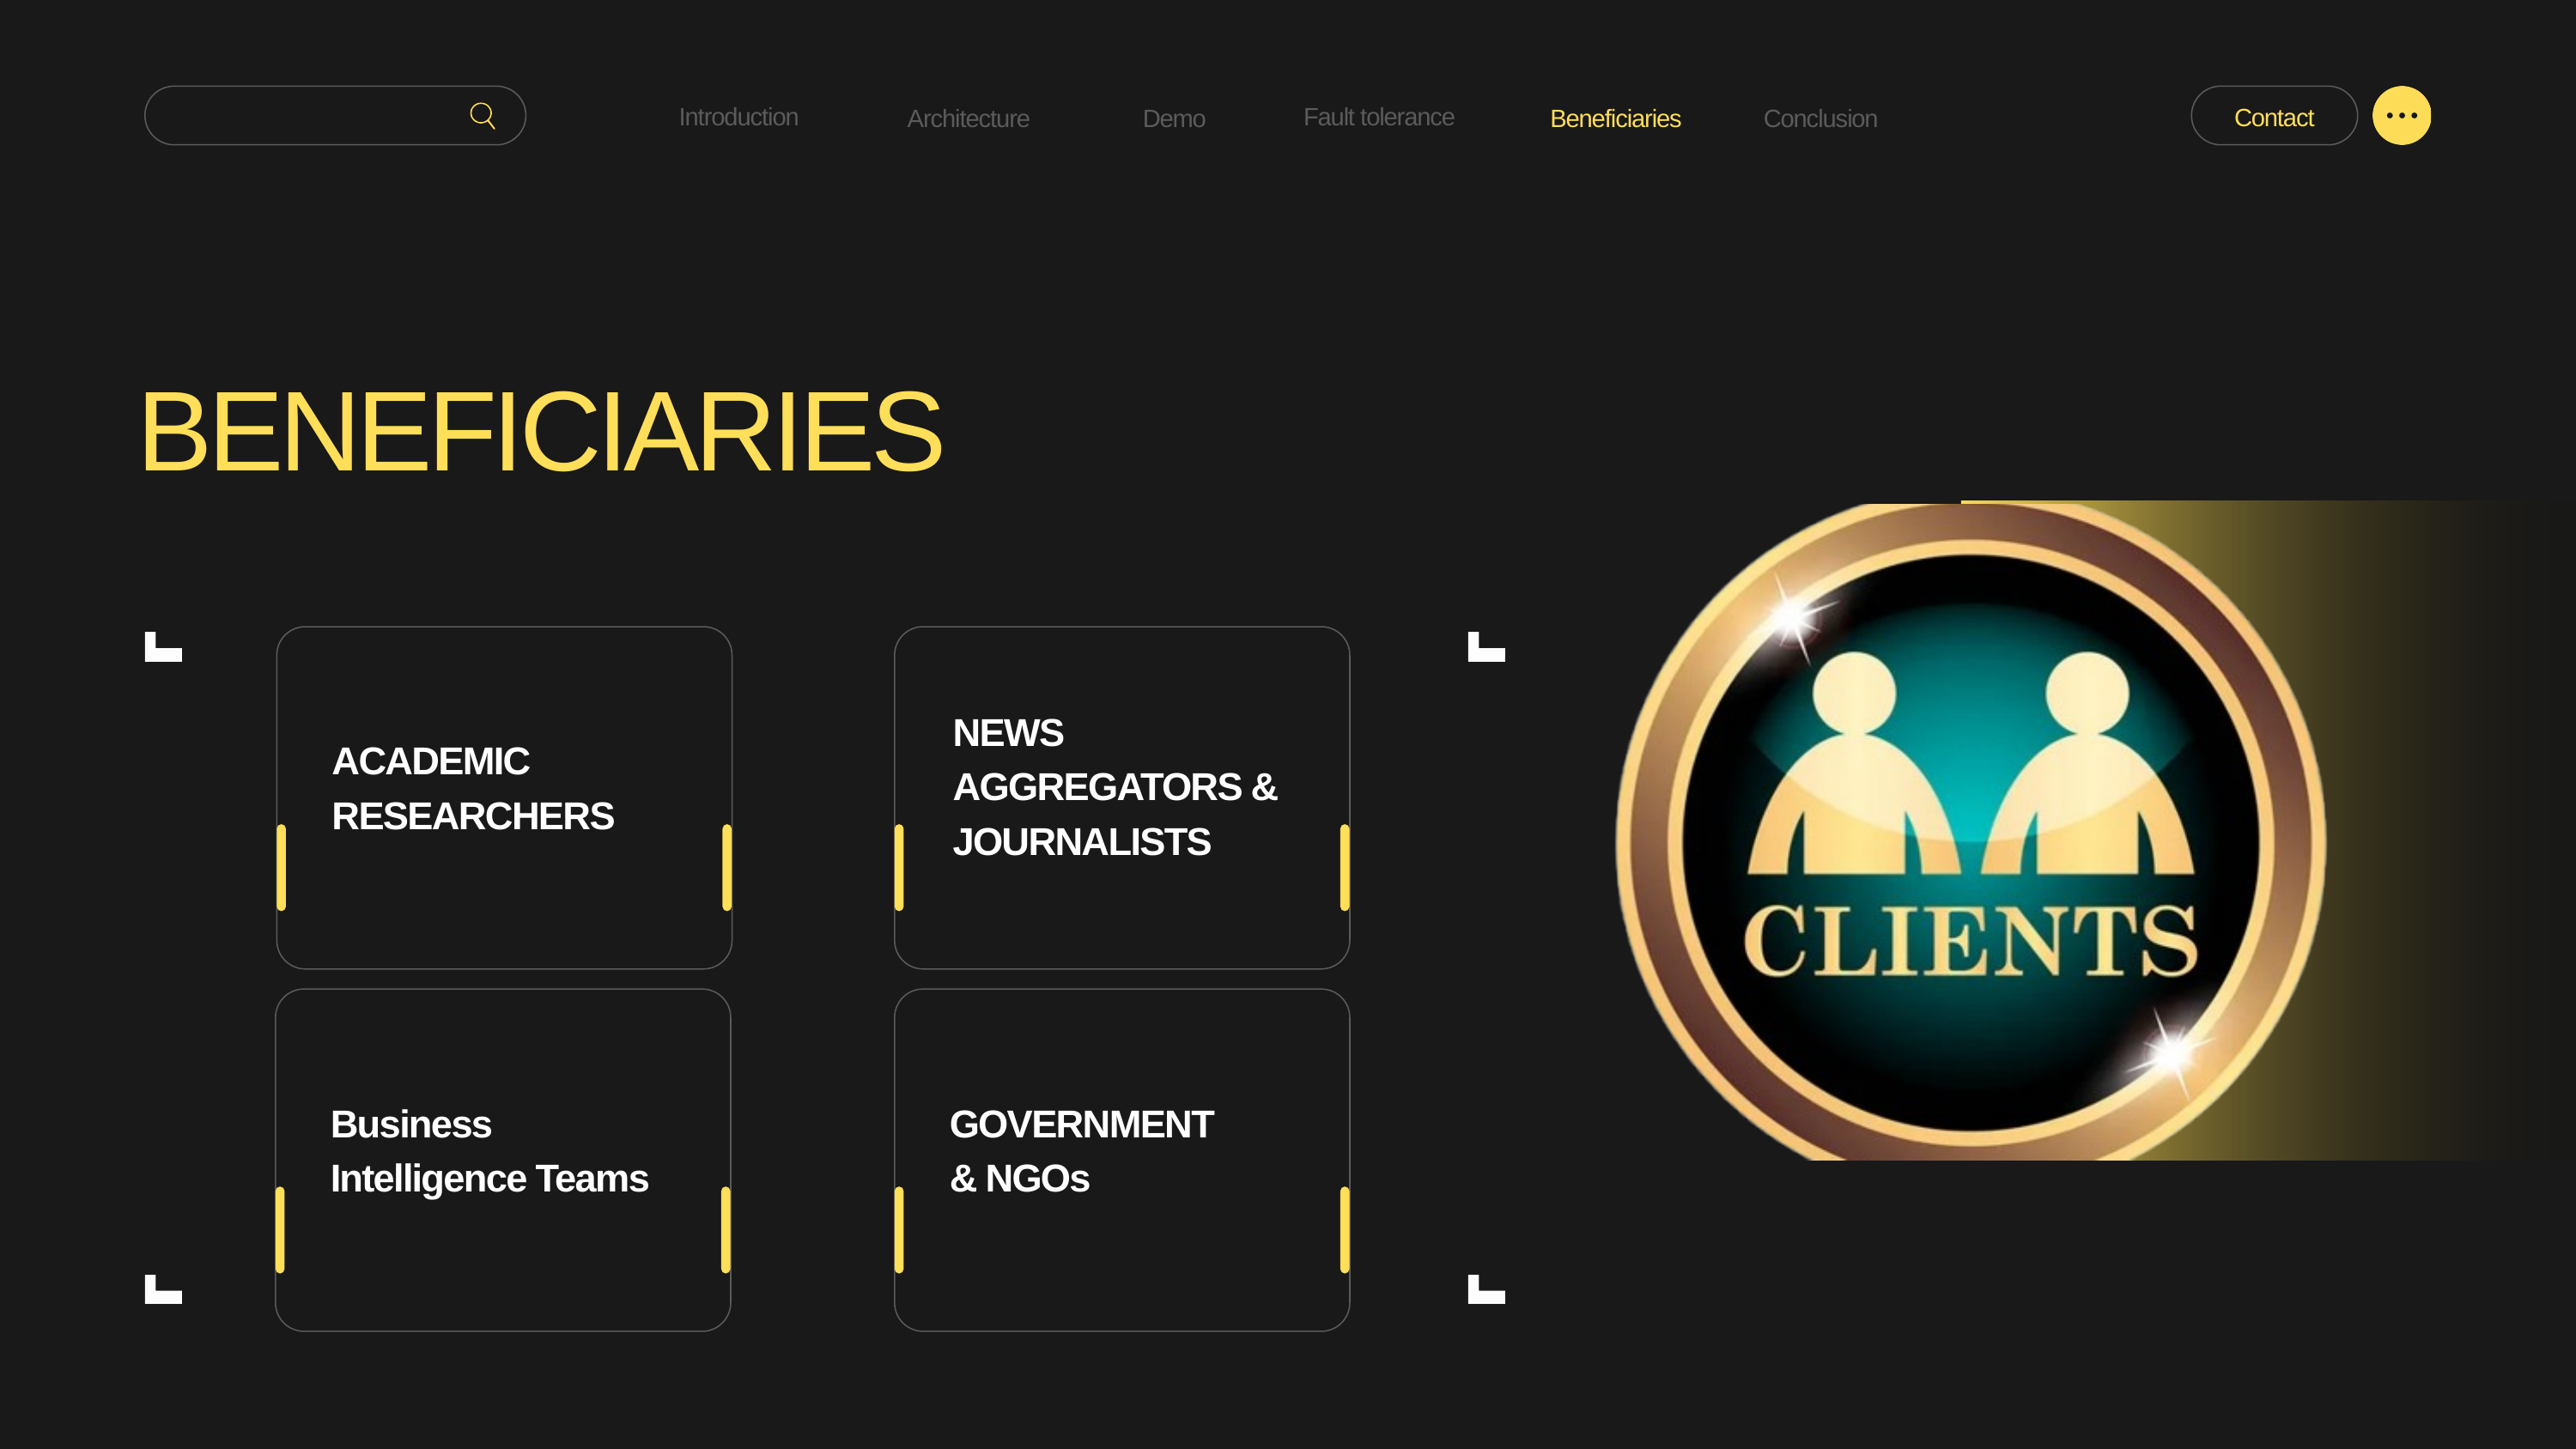

Introduction
Fault tolerance
Contact
Architecture
Demo
Beneficiaries
Conclusion

BENEFICIARIES

ACADEMIC RESEARCHERS

NEWS AGGREGATORS & JOURNALISTS

Business Intelligence Teams

GOVERNMENT
& NGOs